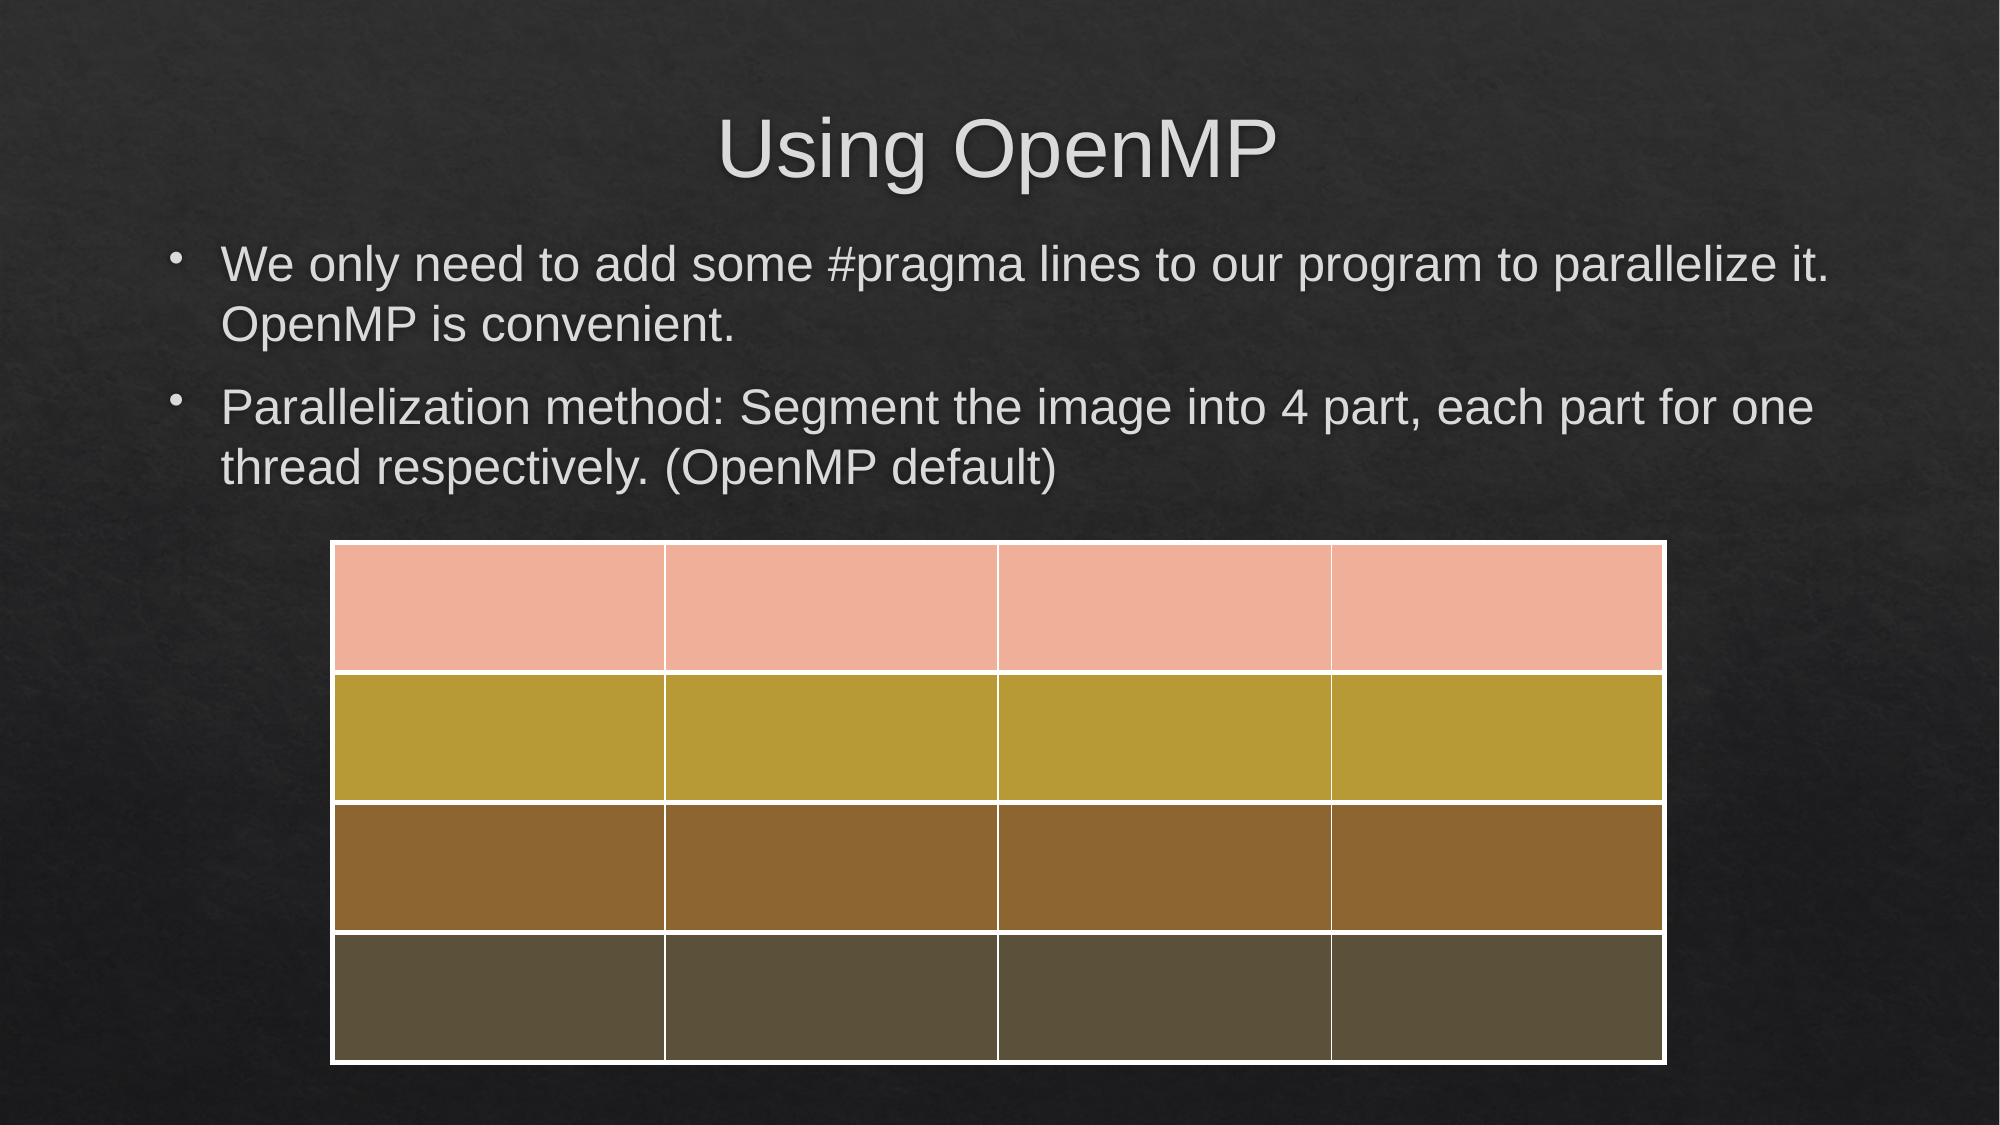

# Using OpenMP
We only need to add some #pragma lines to our program to parallelize it. OpenMP is convenient.
Parallelization method: Segment the image into 4 part, each part for one thread respectively. (OpenMP default)
|  |  |  |  |
| --- | --- | --- | --- |
|  |  |  |  |
|  |  |  |  |
|  |  |  |  |